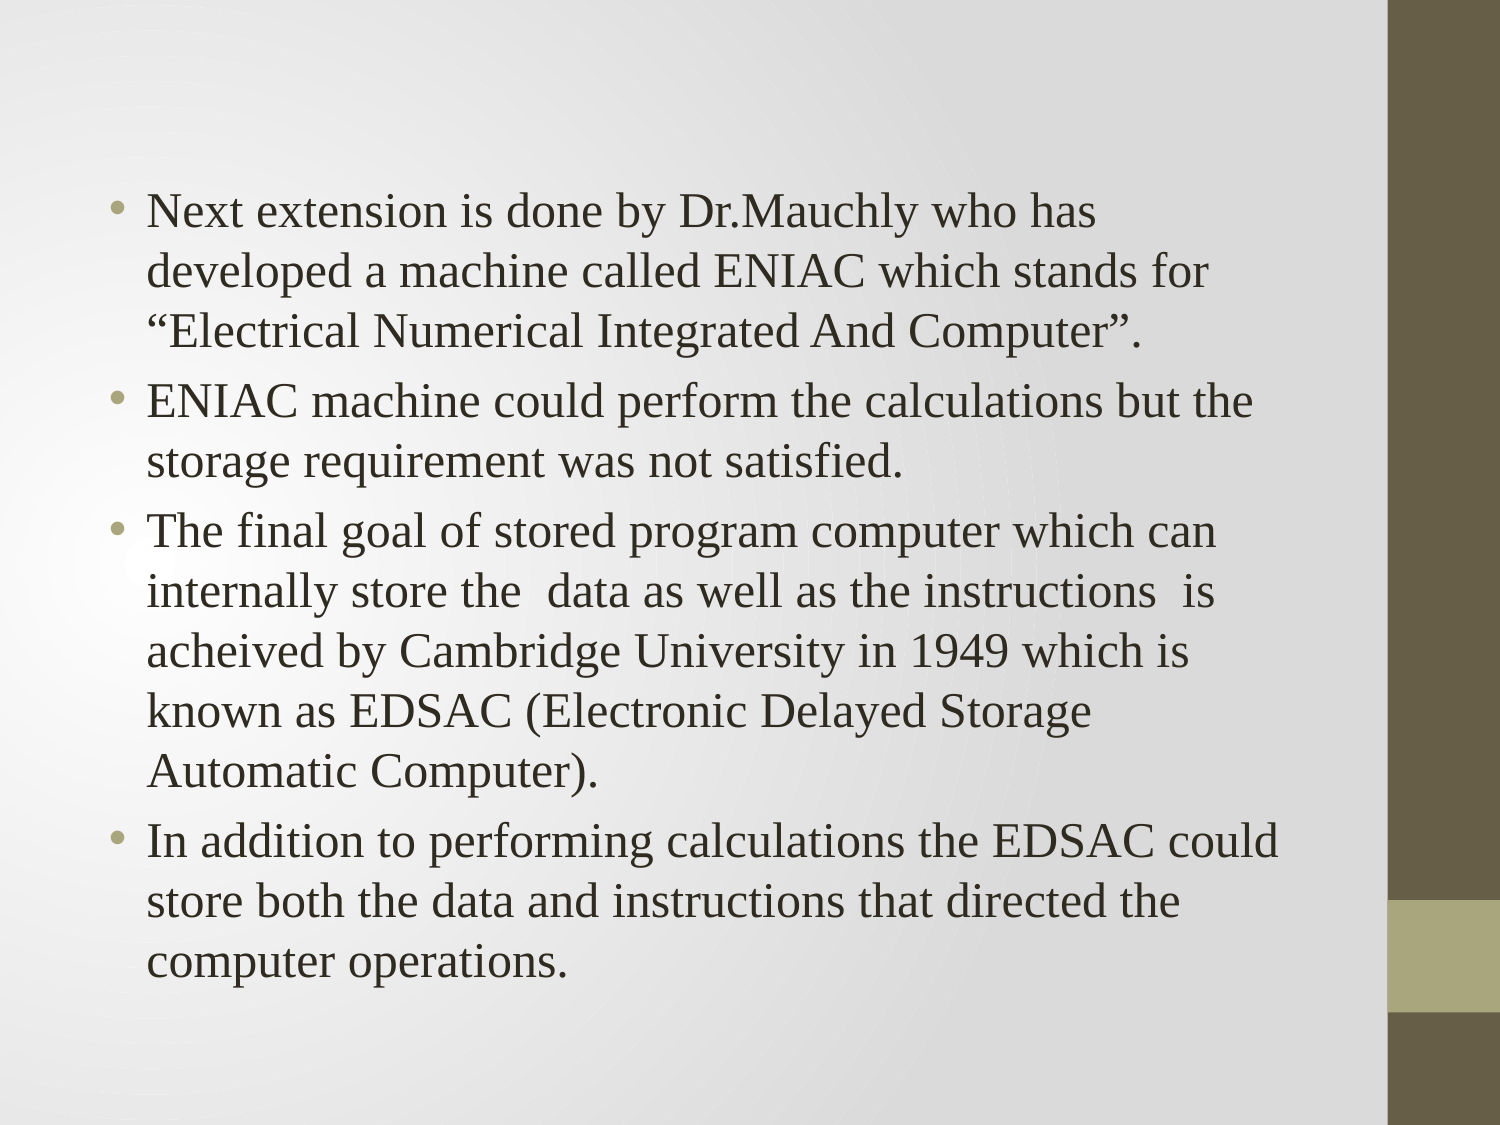

Next extension is done by Dr.Mauchly who has developed a machine called ENIAC which stands for “Electrical Numerical Integrated And Computer”.
ENIAC machine could perform the calculations but the storage requirement was not satisfied.
The final goal of stored program computer which can internally store the  data as well as the instructions  is acheived by Cambridge University in 1949 which is known as EDSAC (Electronic Delayed Storage Automatic Computer).
In addition to performing calculations the EDSAC could store both the data and instructions that directed the computer operations.